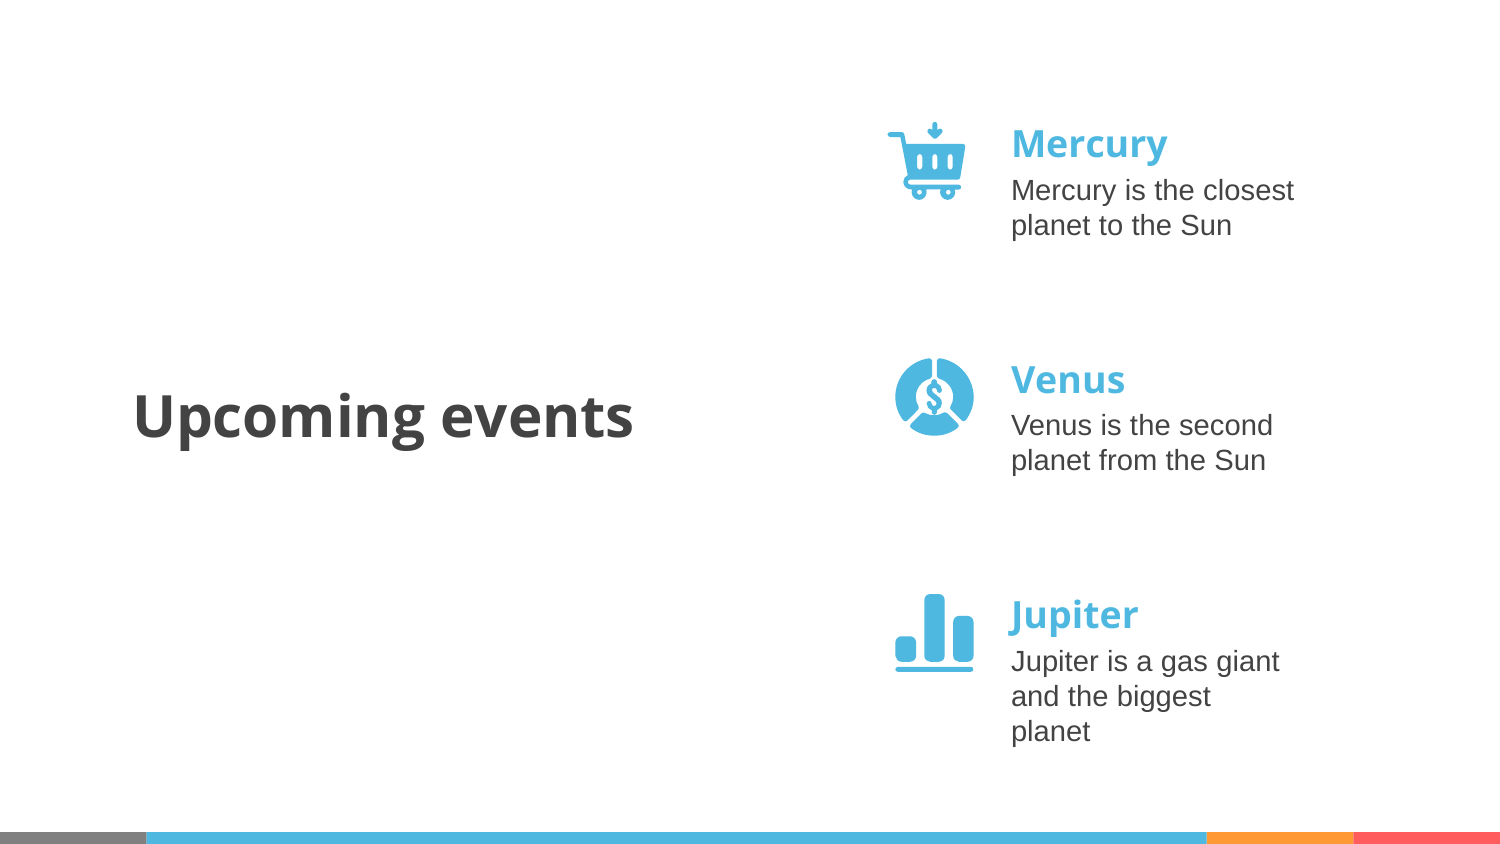

Mercury

Mercury is the closest planet to the Sun
Venus

# Upcoming events
Venus is the second planet from the Sun
Jupiter

Jupiter is a gas giant and the biggest planet